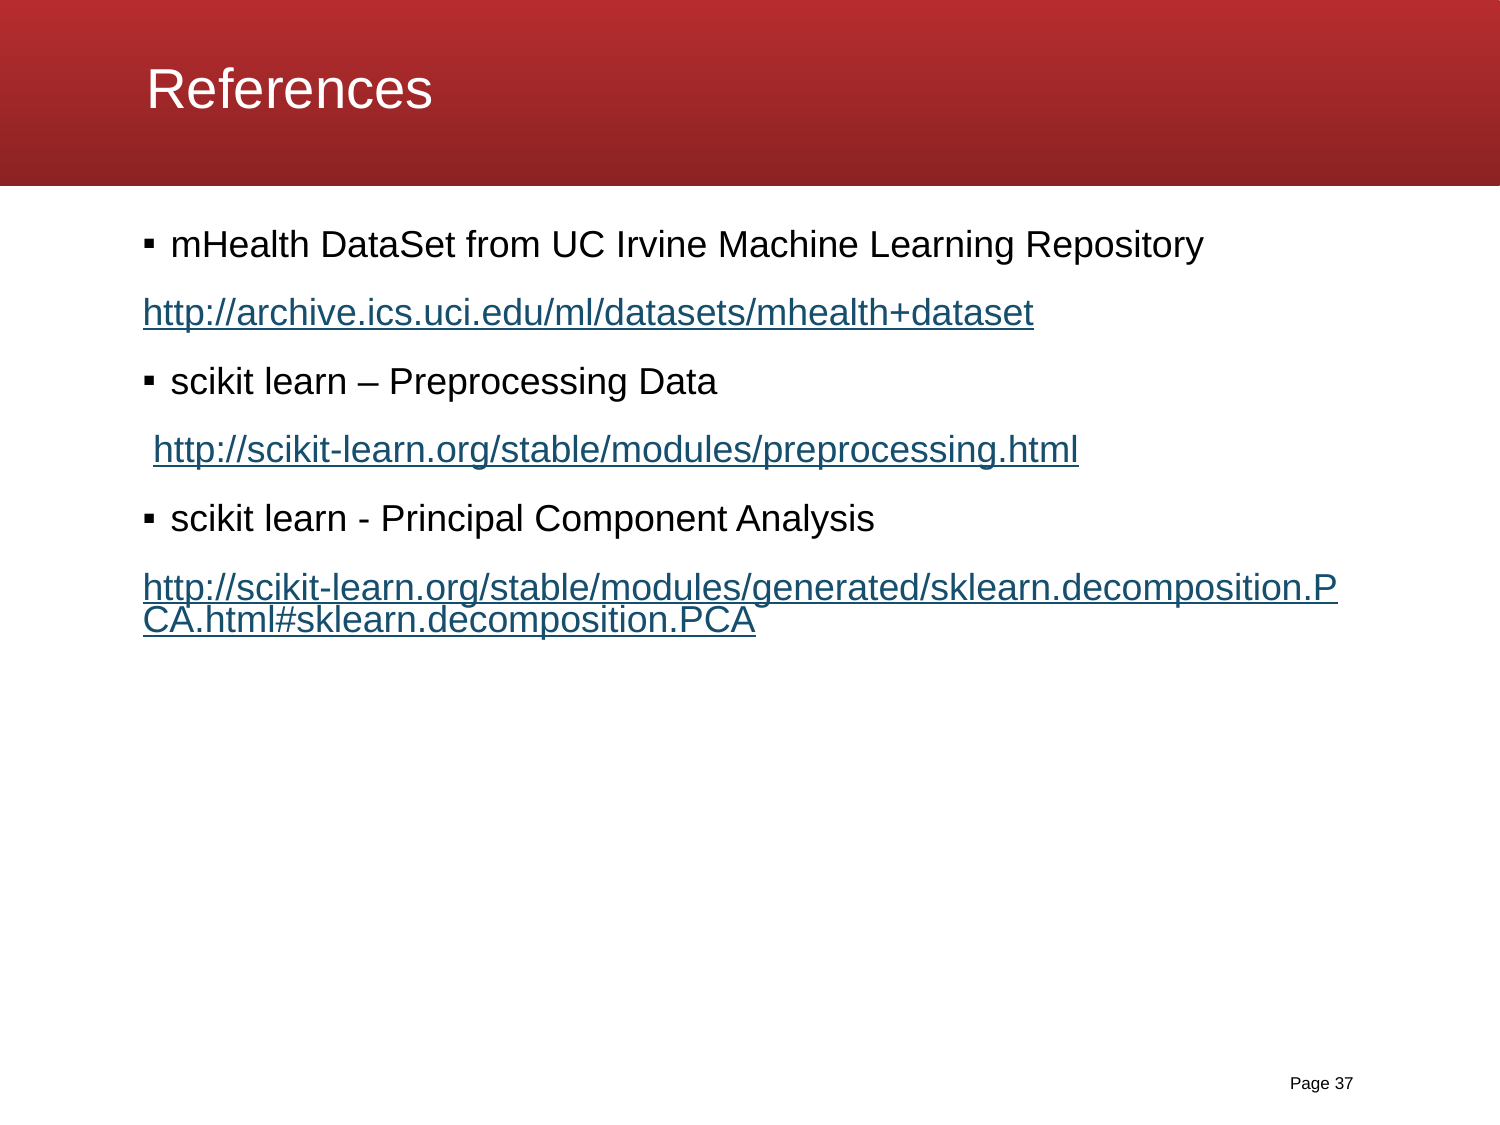

# References
mHealth DataSet from UC Irvine Machine Learning Repository
http://archive.ics.uci.edu/ml/datasets/mhealth+dataset
scikit learn – Preprocessing Data
 http://scikit-learn.org/stable/modules/preprocessing.html
scikit learn - Principal Component Analysis
http://scikit-learn.org/stable/modules/generated/sklearn.decomposition.PCA.html#sklearn.decomposition.PCA
Page 37